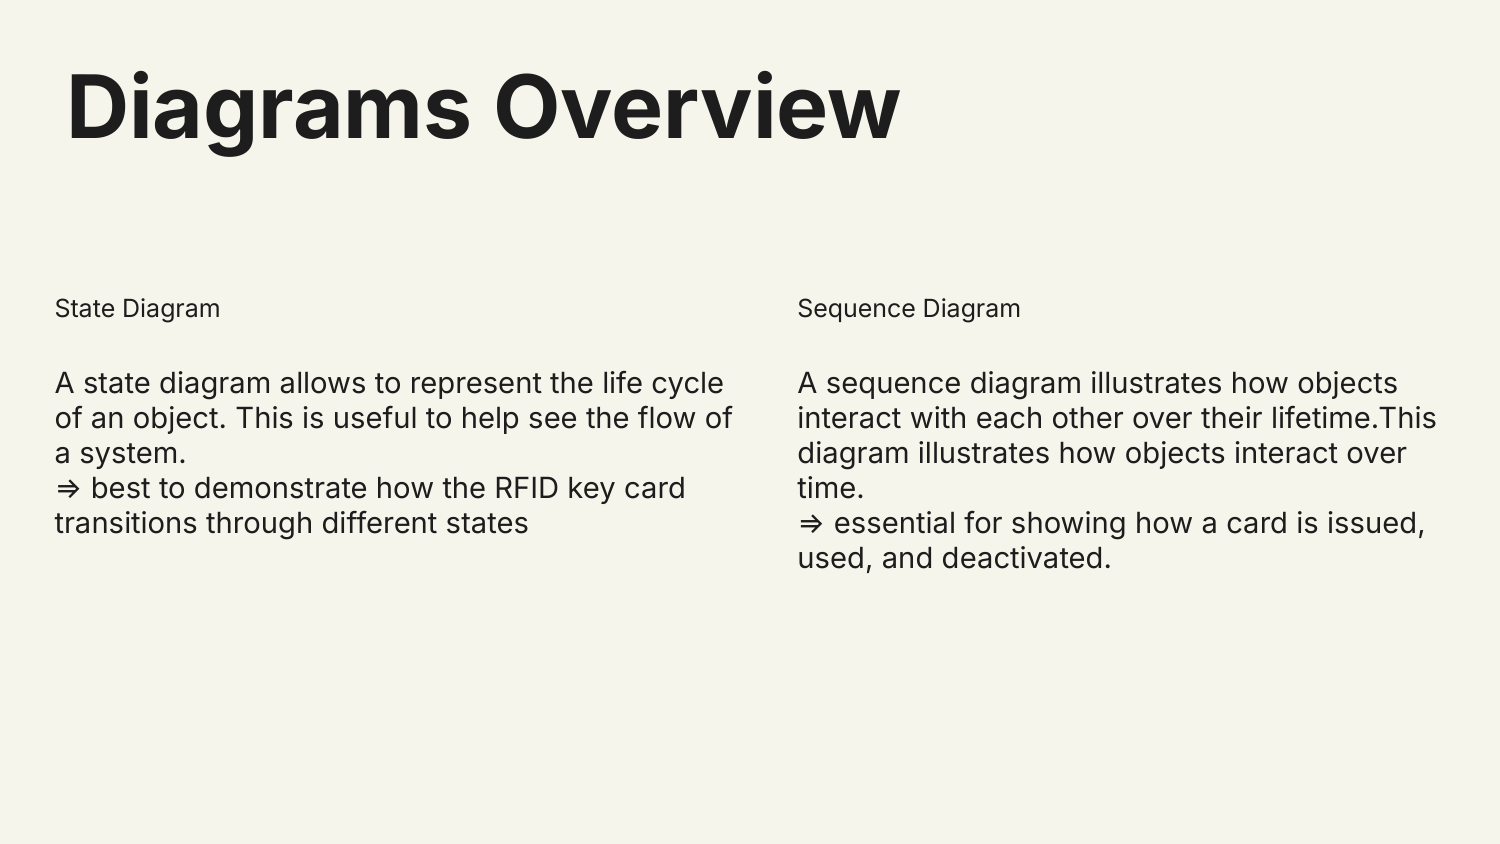

# Diagrams Overview
State Diagram
Sequence Diagram
A state diagram allows to represent the life cycle of an object. This is useful to help see the flow of a system.
⇒ best to demonstrate how the RFID key card transitions through different states
A sequence diagram illustrates how objects interact with each other over their lifetime.This diagram illustrates how objects interact over time.
⇒ essential for showing how a card is issued, used, and deactivated.